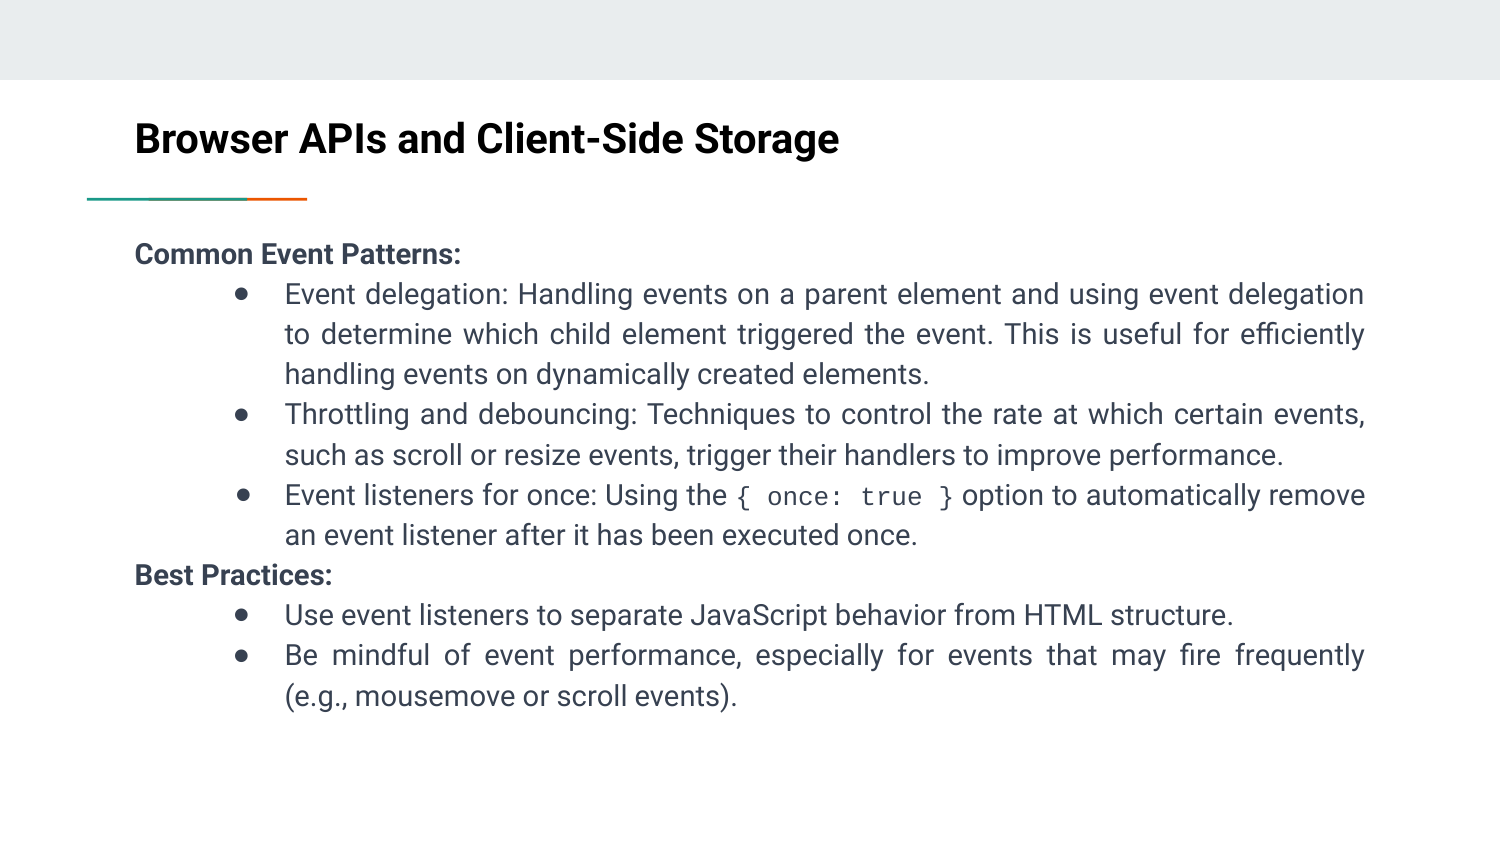

# Browser APIs and Client-Side Storage
Common Event Patterns:
Event delegation: Handling events on a parent element and using event delegation to determine which child element triggered the event. This is useful for efficiently handling events on dynamically created elements.
Throttling and debouncing: Techniques to control the rate at which certain events, such as scroll or resize events, trigger their handlers to improve performance.
Event listeners for once: Using the { once: true } option to automatically remove an event listener after it has been executed once.
Best Practices:
Use event listeners to separate JavaScript behavior from HTML structure.
Be mindful of event performance, especially for events that may fire frequently (e.g., mousemove or scroll events).